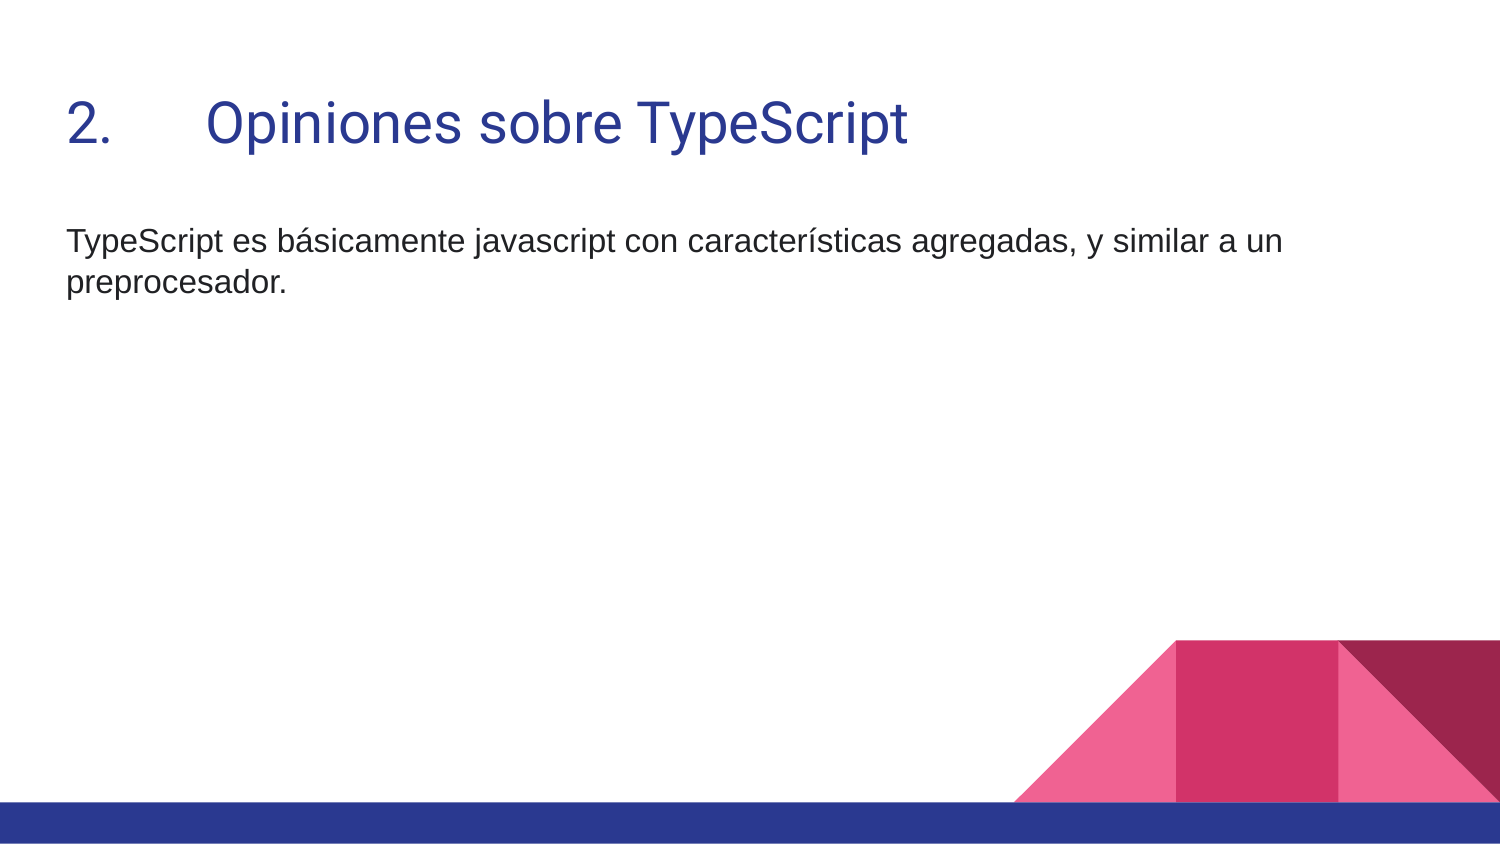

# 2.	Opiniones sobre TypeScript
TypeScript es básicamente javascript con características agregadas, y similar a un preprocesador.